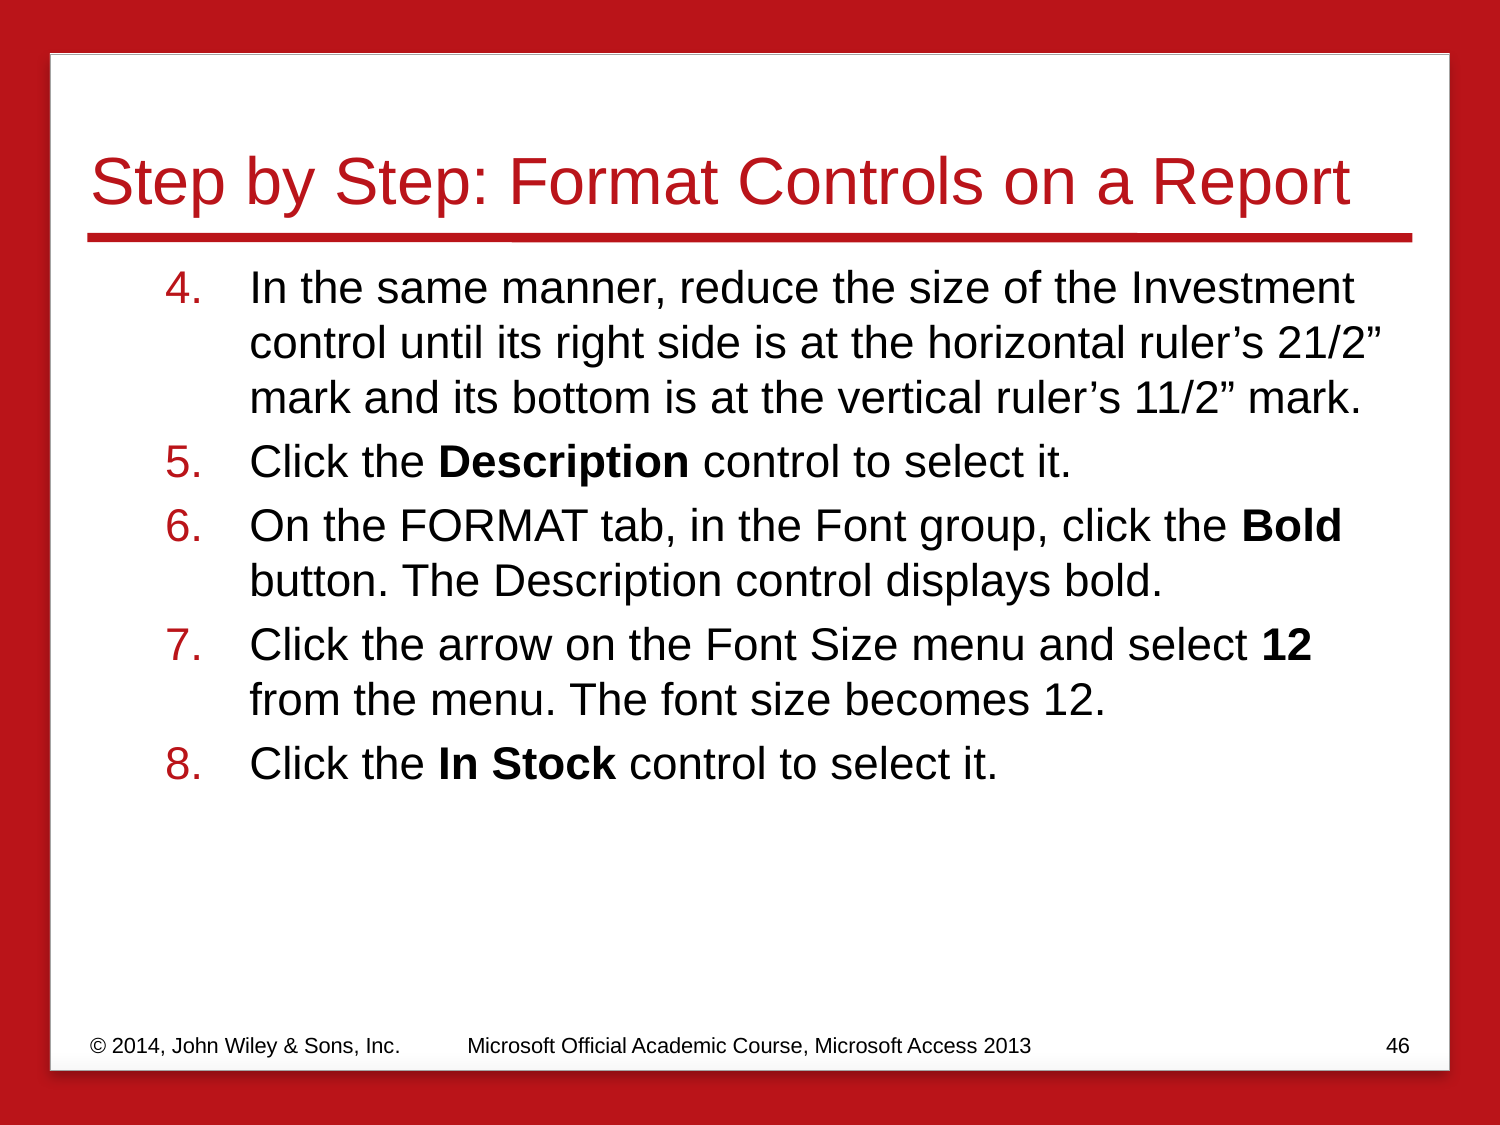

# Step by Step: Format Controls on a Report
In the same manner, reduce the size of the Investment control until its right side is at the horizontal ruler’s 21/2” mark and its bottom is at the vertical ruler’s 11/2” mark.
Click the Description control to select it.
On the FORMAT tab, in the Font group, click the Bold button. The Description control displays bold.
Click the arrow on the Font Size menu and select 12 from the menu. The font size becomes 12.
Click the In Stock control to select it.
© 2014, John Wiley & Sons, Inc.
Microsoft Official Academic Course, Microsoft Access 2013
46